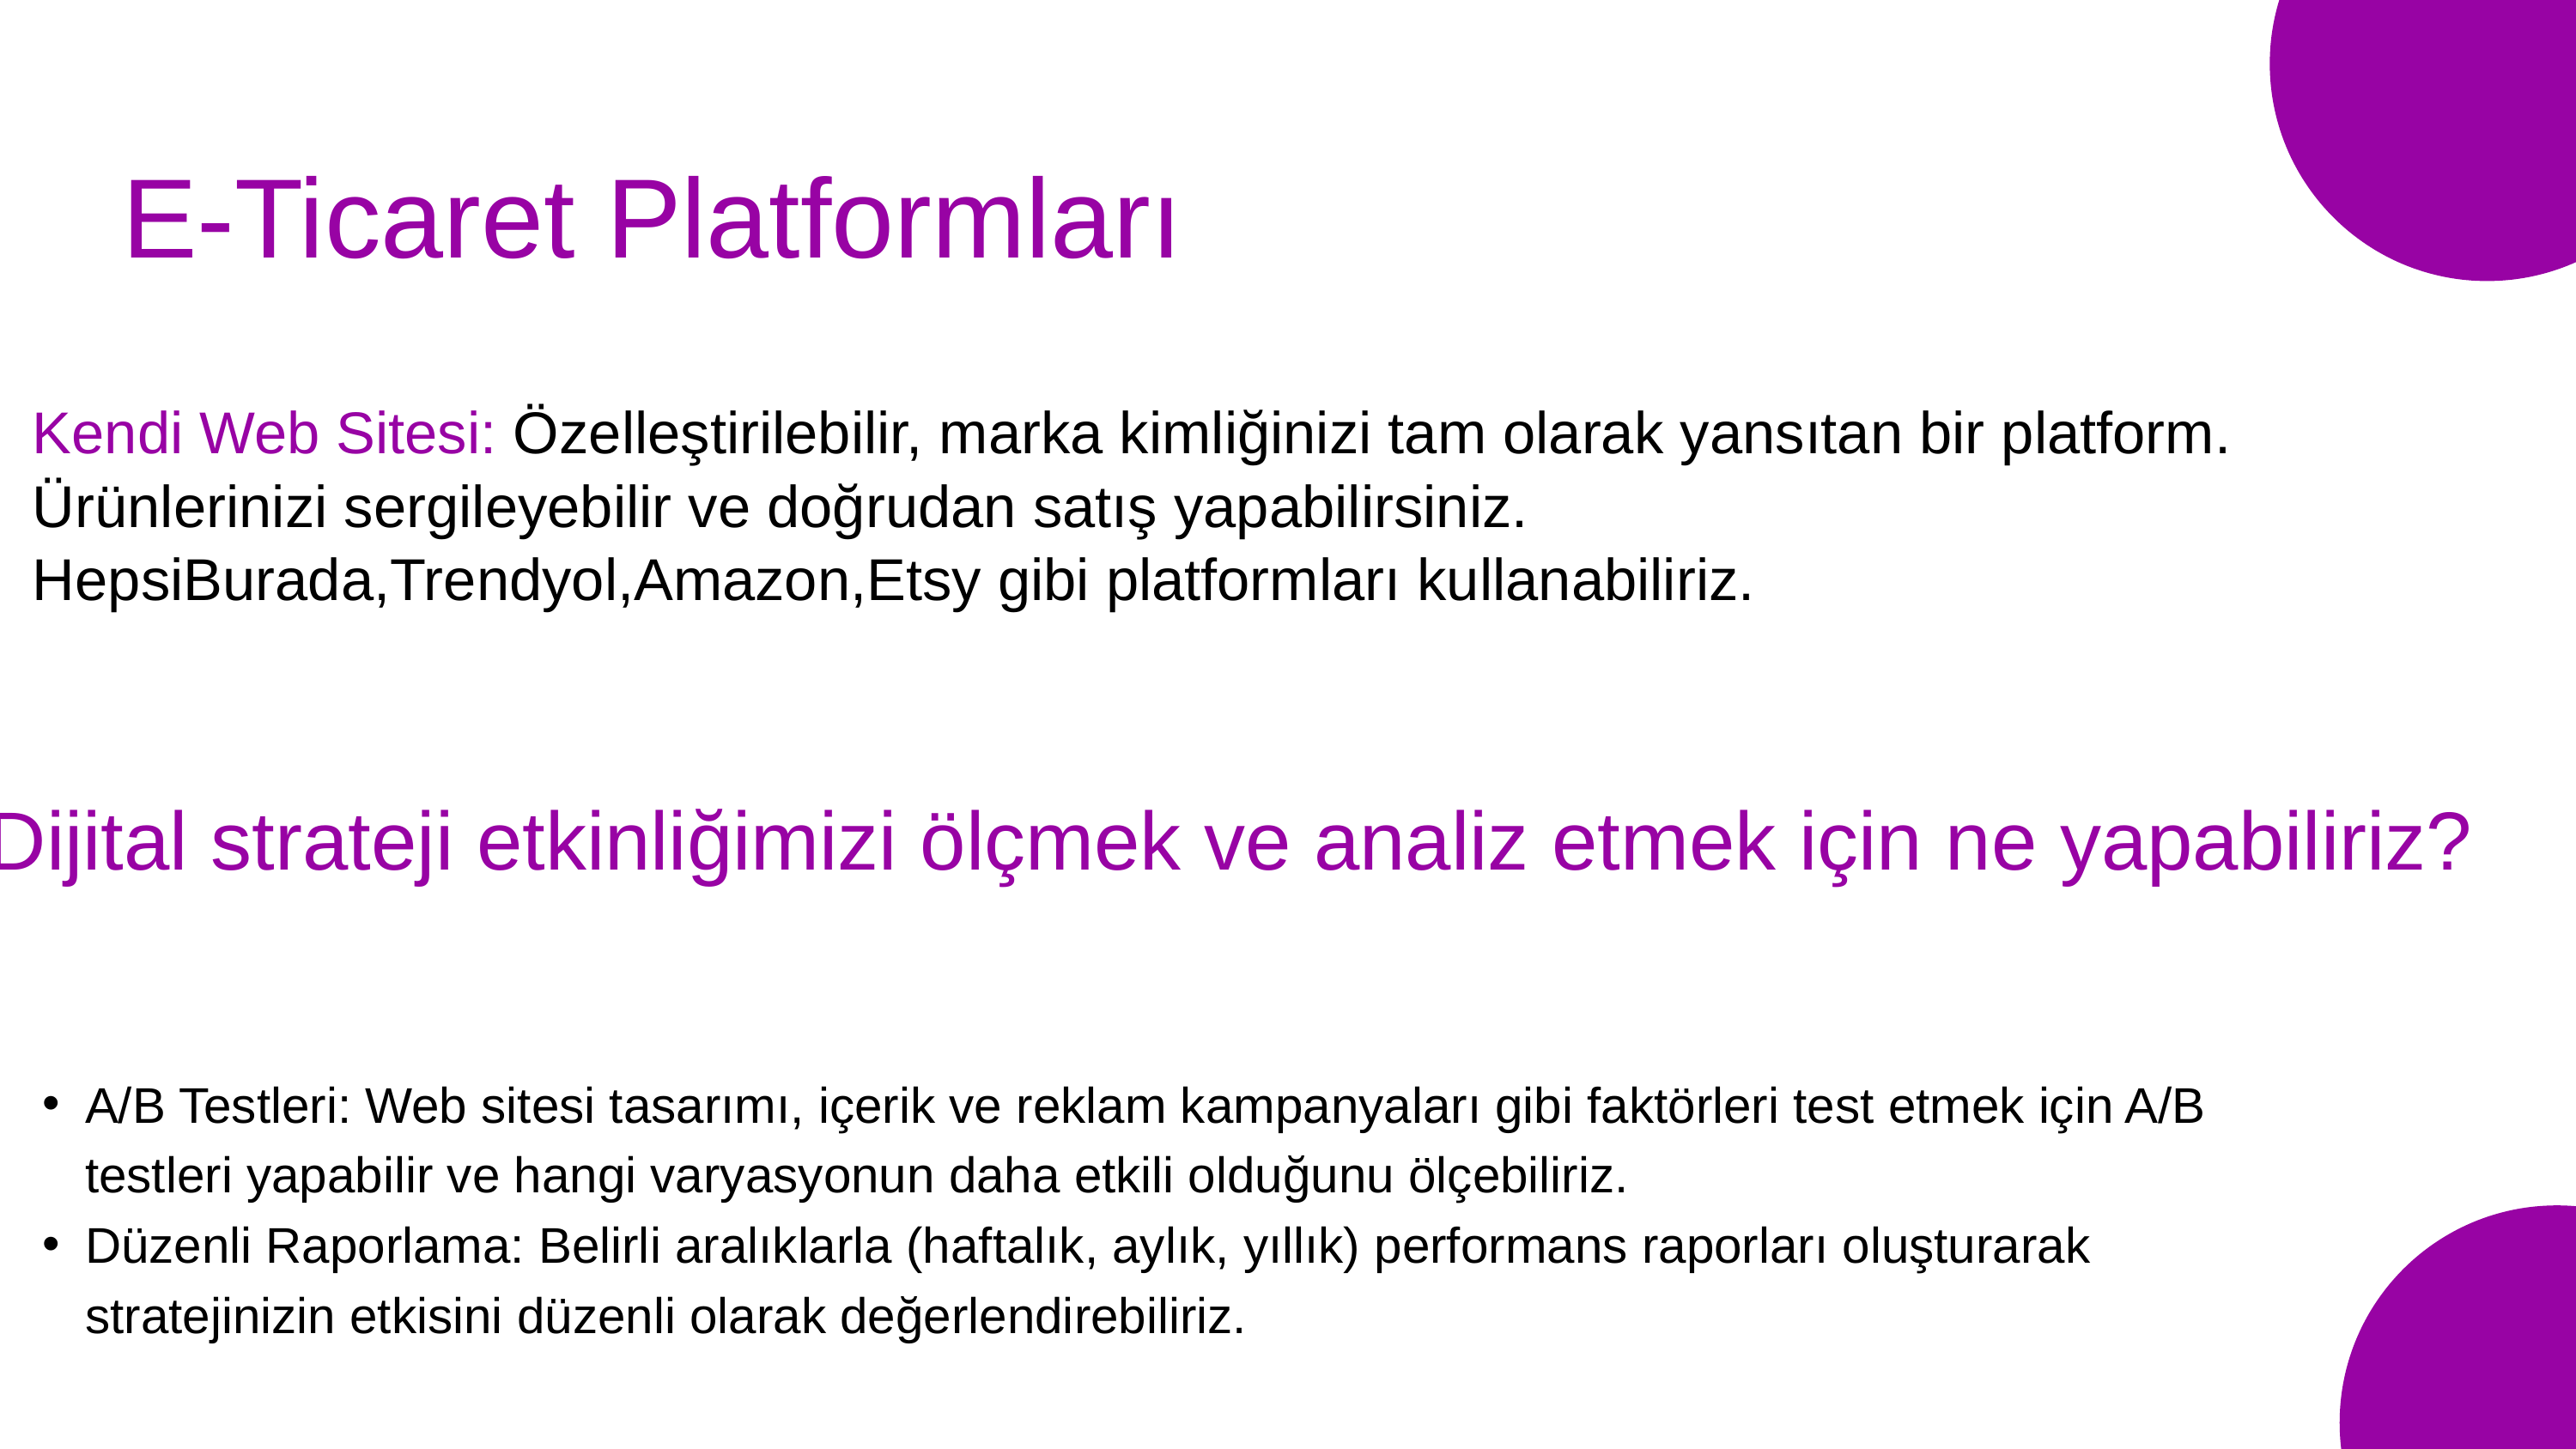

E-Ticaret Platformları
Kendi Web Sitesi: Özelleştirilebilir, marka kimliğinizi tam olarak yansıtan bir platform. Ürünlerinizi sergileyebilir ve doğrudan satış yapabilirsiniz.
HepsiBurada,Trendyol,Amazon,Etsy gibi platformları kullanabiliriz.
Dijital strateji etkinliğimizi ölçmek ve analiz etmek için ne yapabiliriz?

A/B Testleri: Web sitesi tasarımı, içerik ve reklam kampanyaları gibi faktörleri test etmek için A/B testleri yapabilir ve hangi varyasyonun daha etkili olduğunu ölçebiliriz.
Düzenli Raporlama: Belirli aralıklarla (haftalık, aylık, yıllık) performans raporları oluşturarak stratejinizin etkisini düzenli olarak değerlendirebiliriz.